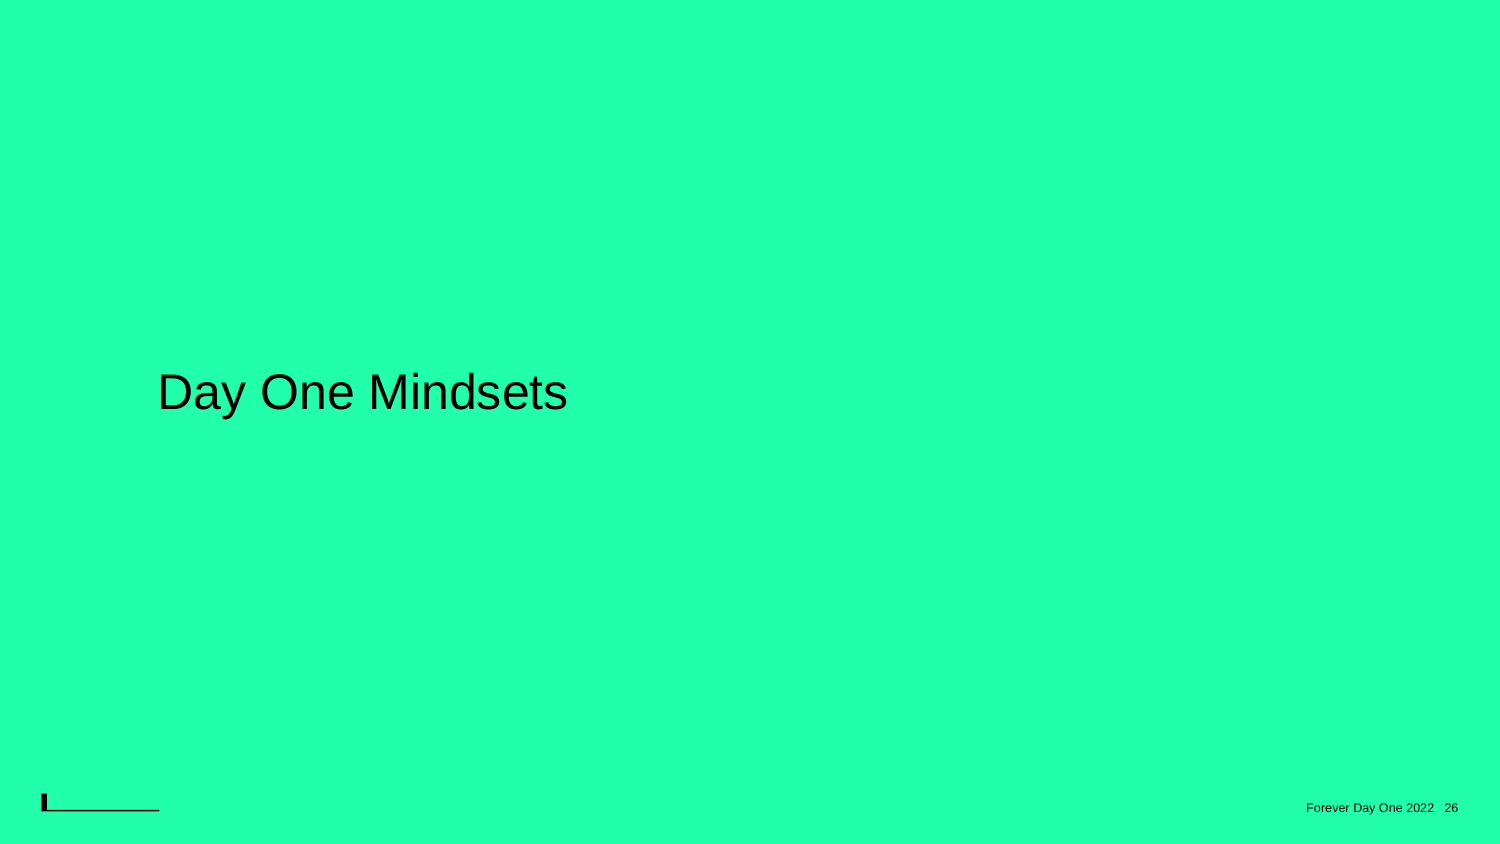

Day One Mindsets

Forever Day One 2022   26